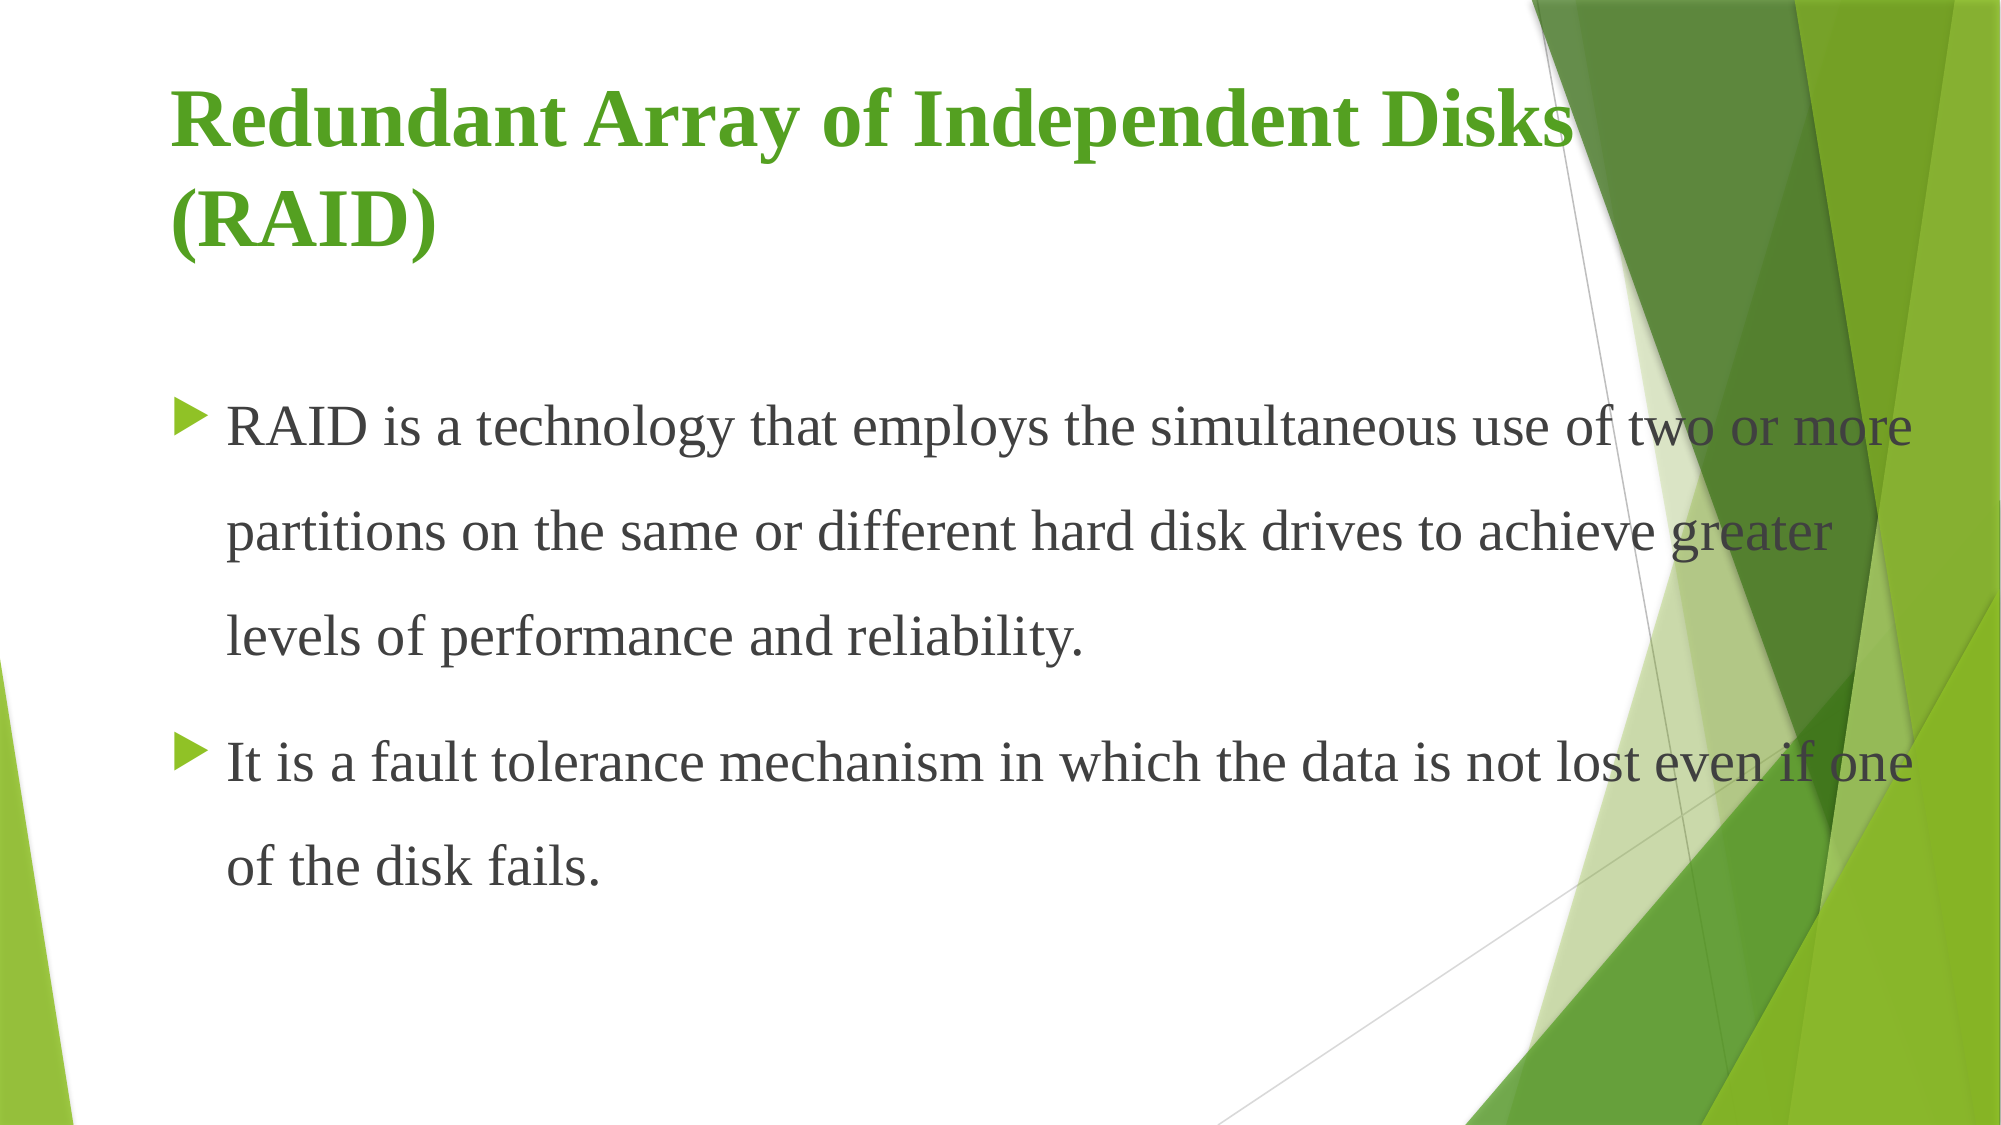

# Redundant Array of Independent Disks (RAID)
RAID is a technology that employs the simultaneous use of two or more partitions on the same or different hard disk drives to achieve greater levels of performance and reliability.
It is a fault tolerance mechanism in which the data is not lost even if one of the disk fails.